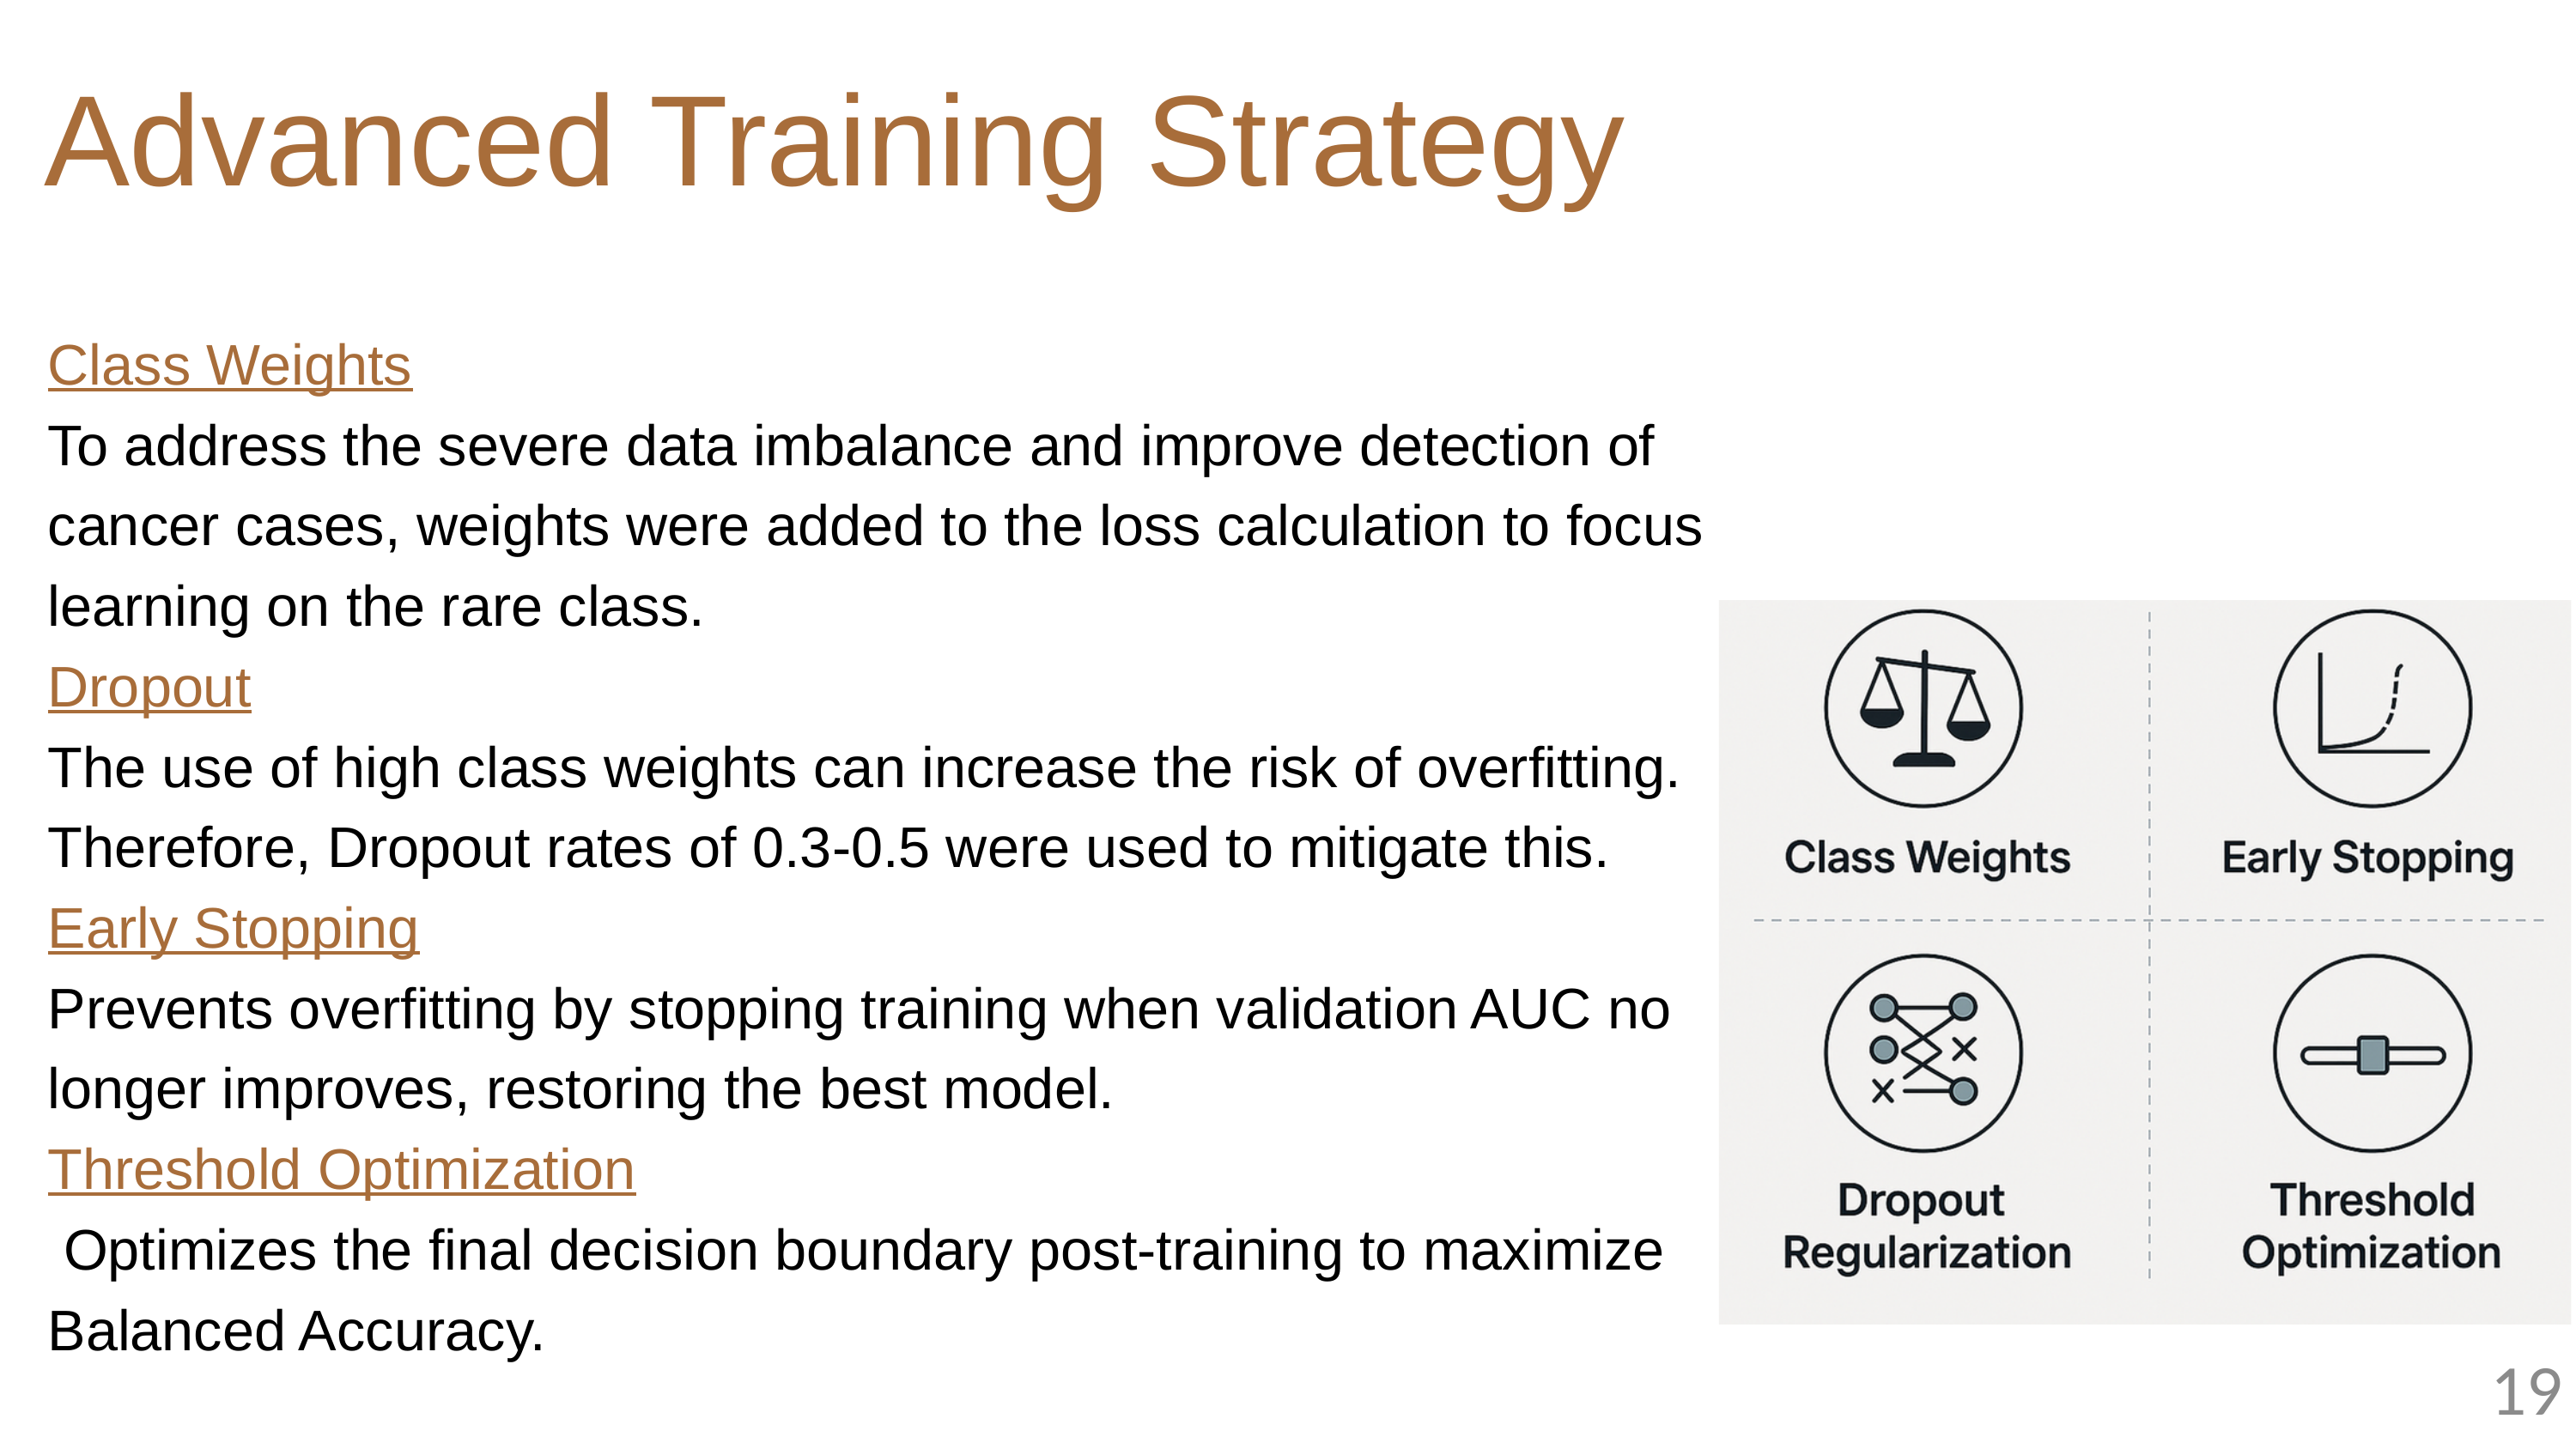

Advanced Training Strategy
Class Weights
To address the severe data imbalance and improve detection of cancer cases, weights were added to the loss calculation to focus learning on the rare class.
Dropout
The use of high class weights can increase the risk of overfitting. Therefore, Dropout rates of 0.3-0.5 were used to mitigate this.
Early Stopping
Prevents overfitting by stopping training when validation AUC no longer improves, restoring the best model.
Threshold Optimization
 Optimizes the final decision boundary post-training to maximize Balanced Accuracy.

19